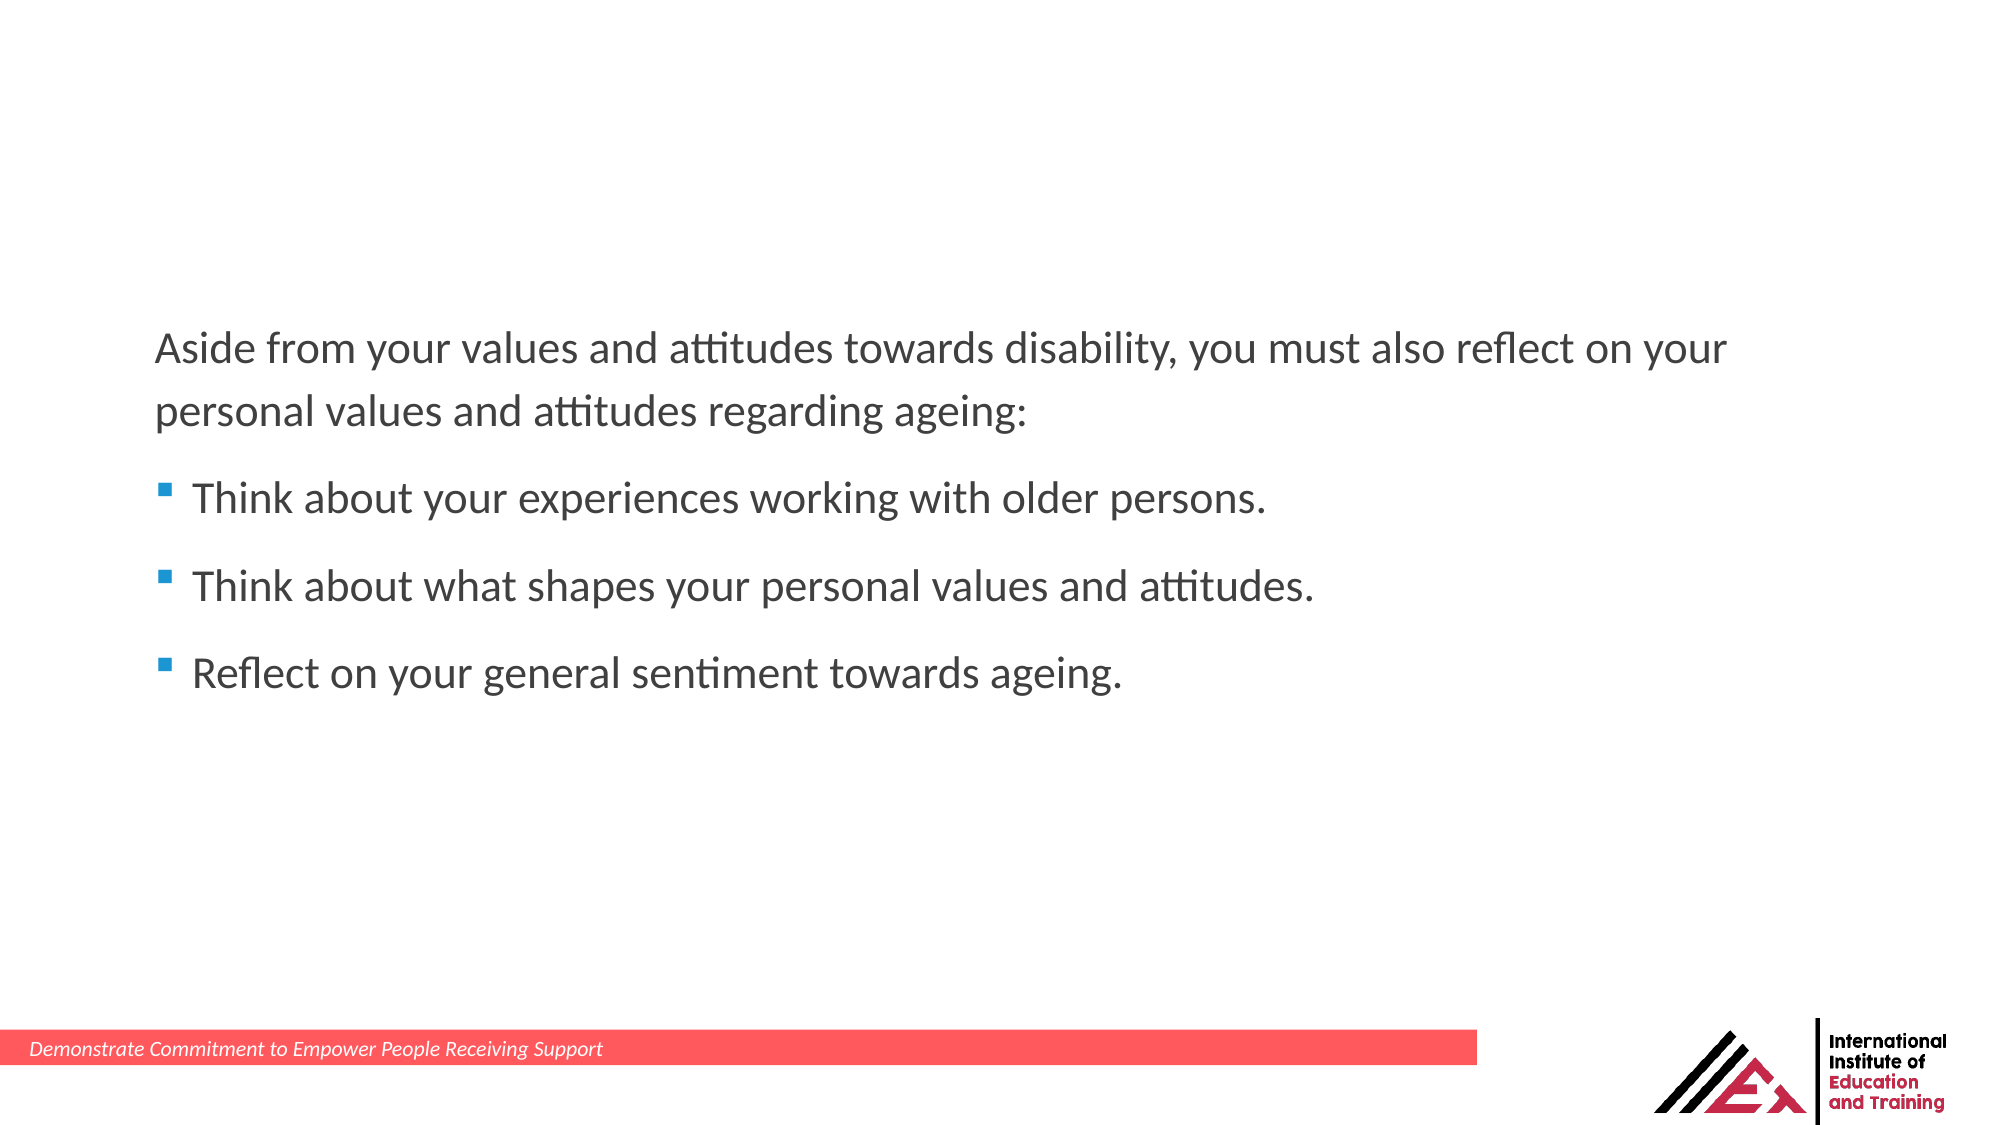

Aside from your values and attitudes towards disability, you must also reflect on your personal values and attitudes regarding ageing:
Think about your experiences working with older persons.
Think about what shapes your personal values and attitudes.
Reflect on your general sentiment towards ageing.
Demonstrate Commitment to Empower People Receiving Support